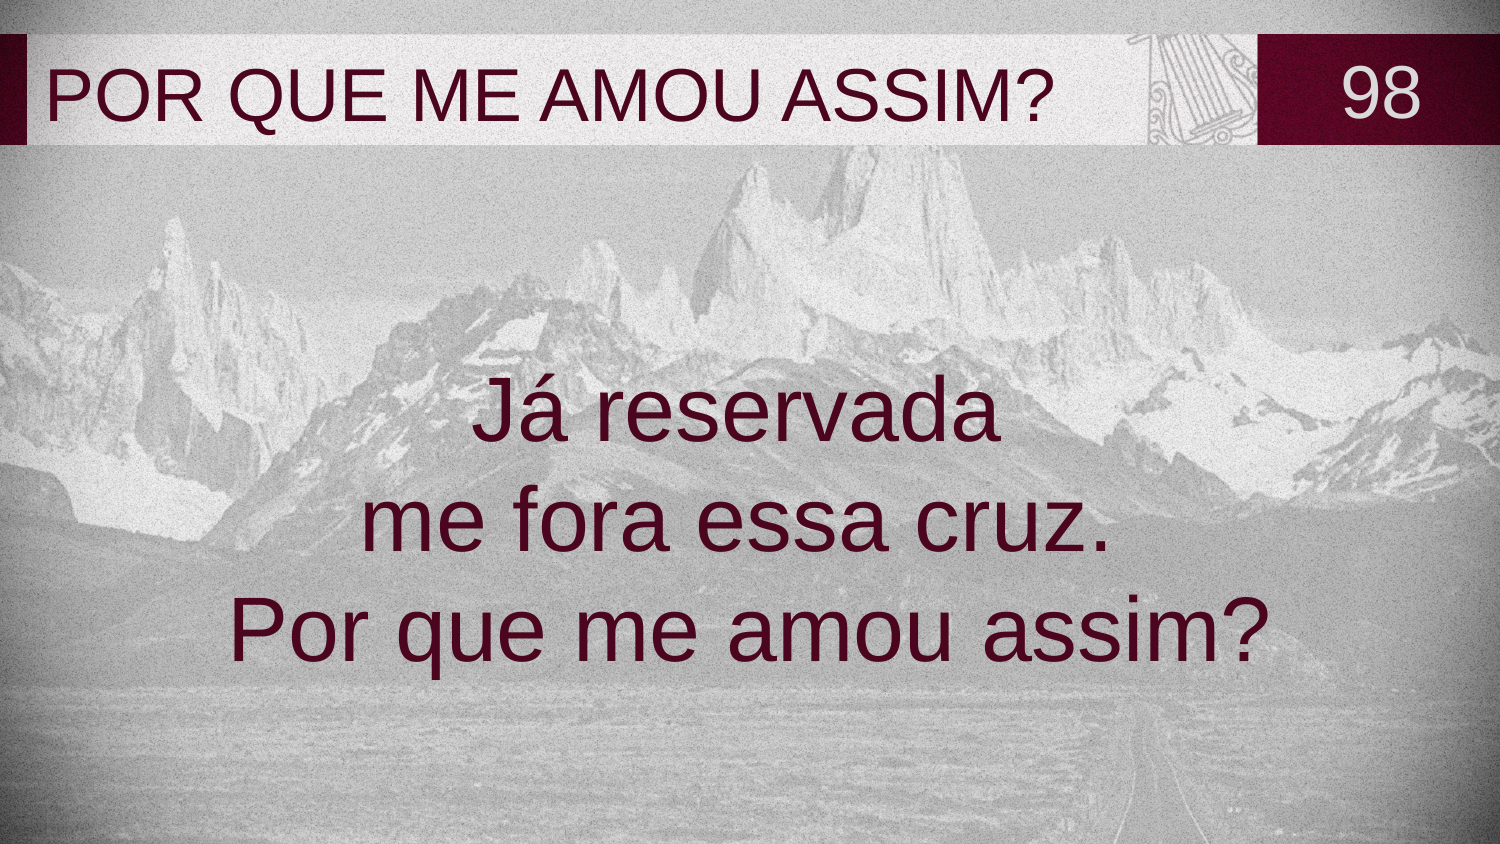

# POR QUE ME AMOU ASSIM?
98
Já reservada
me fora essa cruz.
Por que me amou assim?